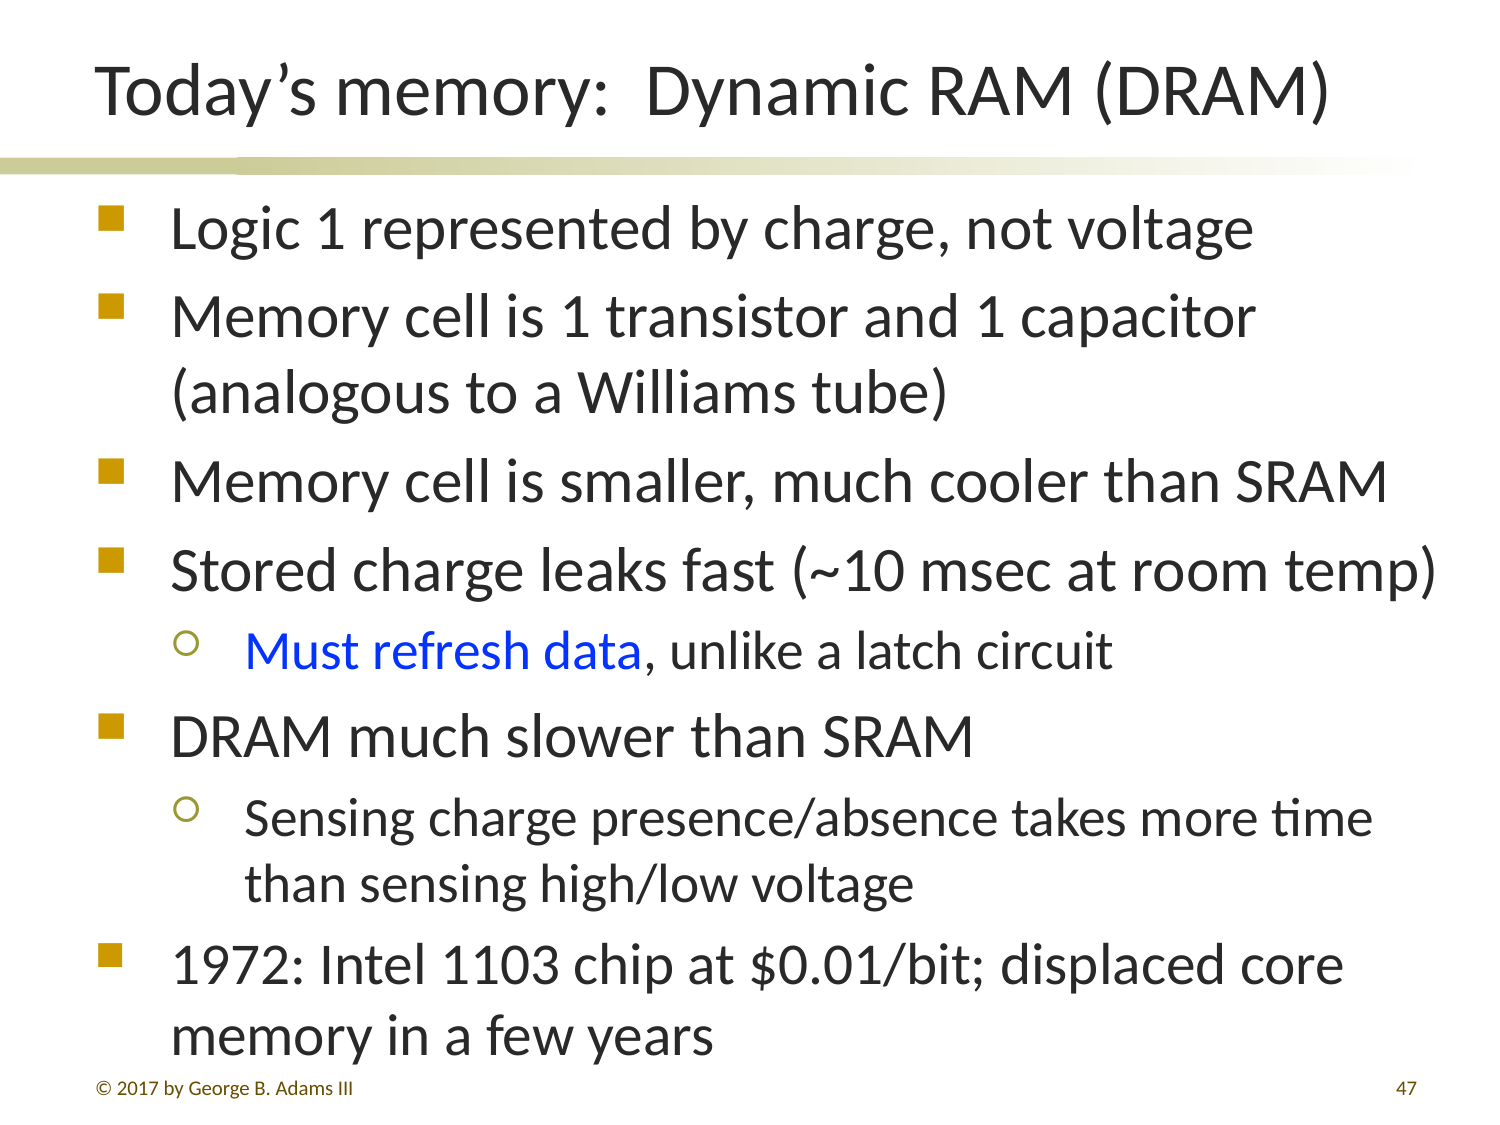

# Today’s memory:  Dynamic RAM (DRAM)
Logic 1 represented by charge, not voltage
Memory cell is 1 transistor and 1 capacitor  (analogous to a Williams tube)
Memory cell is smaller, much cooler than SRAM
Stored charge leaks fast (~10 msec at room temp)
Must refresh data, unlike a latch circuit
DRAM much slower than SRAM
Sensing charge presence/absence takes more time than sensing high/low voltage
1972: Intel 1103 chip at $0.01/bit; displaced core memory in a few years
© 2017 by George B. Adams III
47